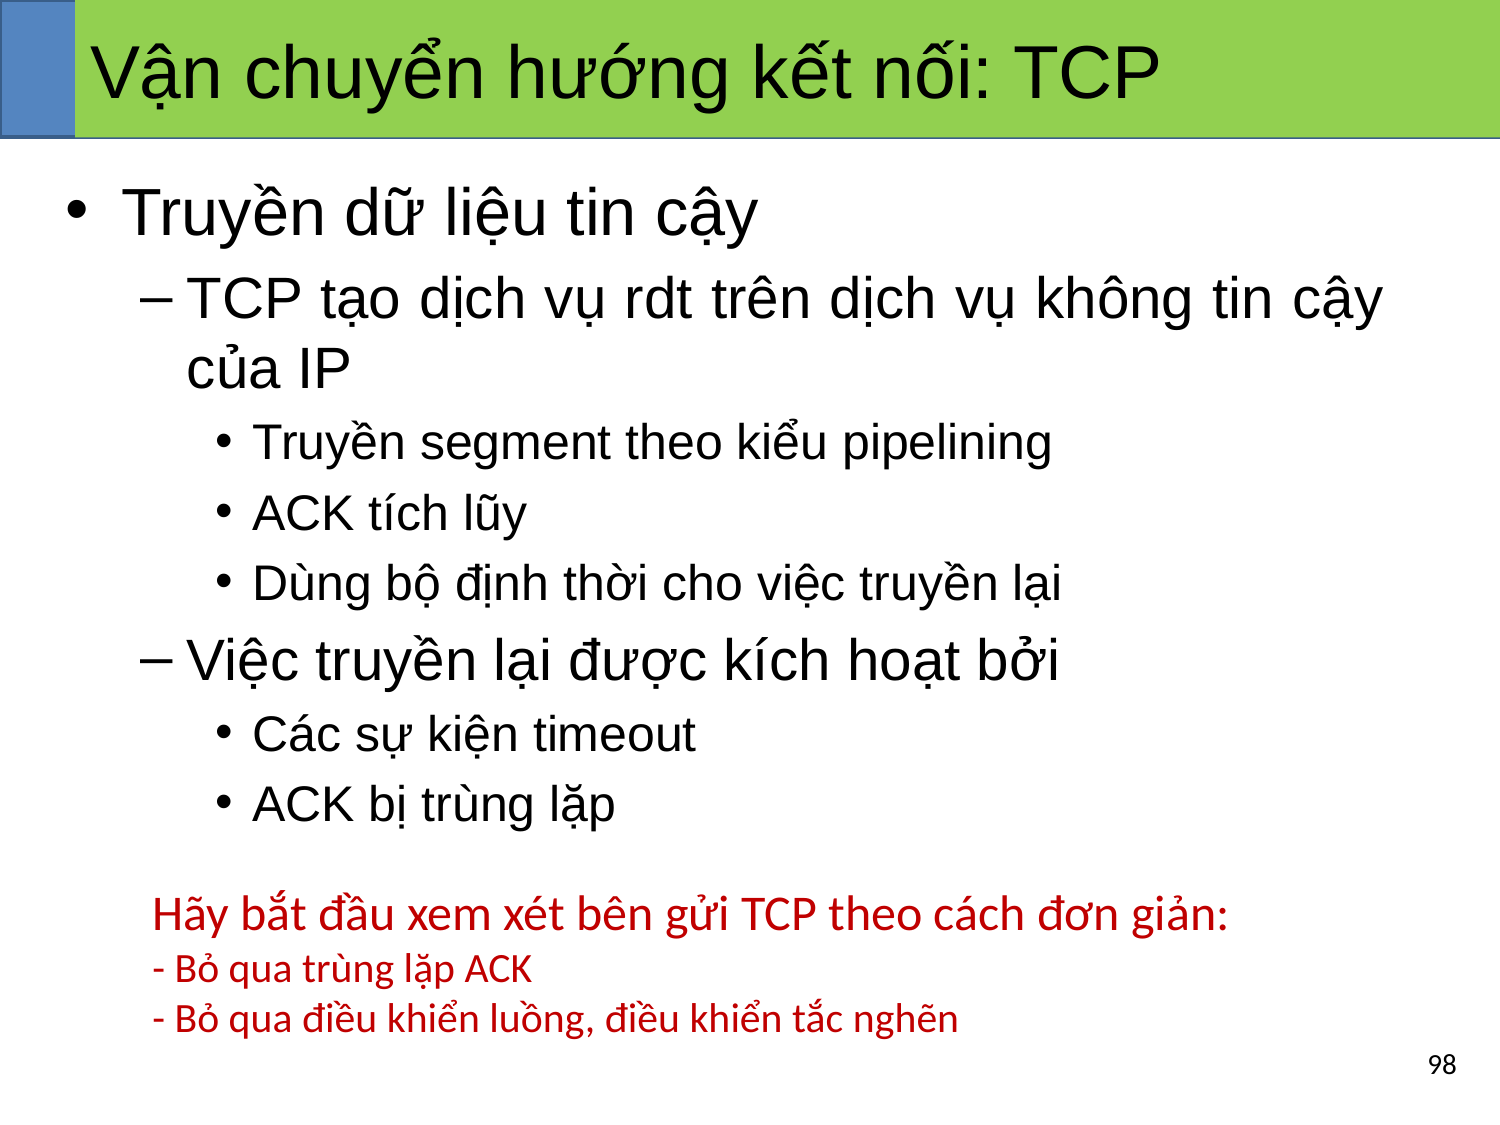

# Vận chuyển hướng kết nối: TCP
Truyền dữ liệu tin cậy
TCP tạo dịch vụ rdt trên dịch vụ không tin cậy của IP
Truyền segment theo kiểu pipelining
ACK tích lũy
Dùng bộ định thời cho việc truyền lại
Việc truyền lại được kích hoạt bởi
Các sự kiện timeout
ACK bị trùng lặp
Hãy bắt đầu xem xét bên gửi TCP theo cách đơn giản:
- Bỏ qua trùng lặp ACK
- Bỏ qua điều khiển luồng, điều khiển tắc nghẽn
98